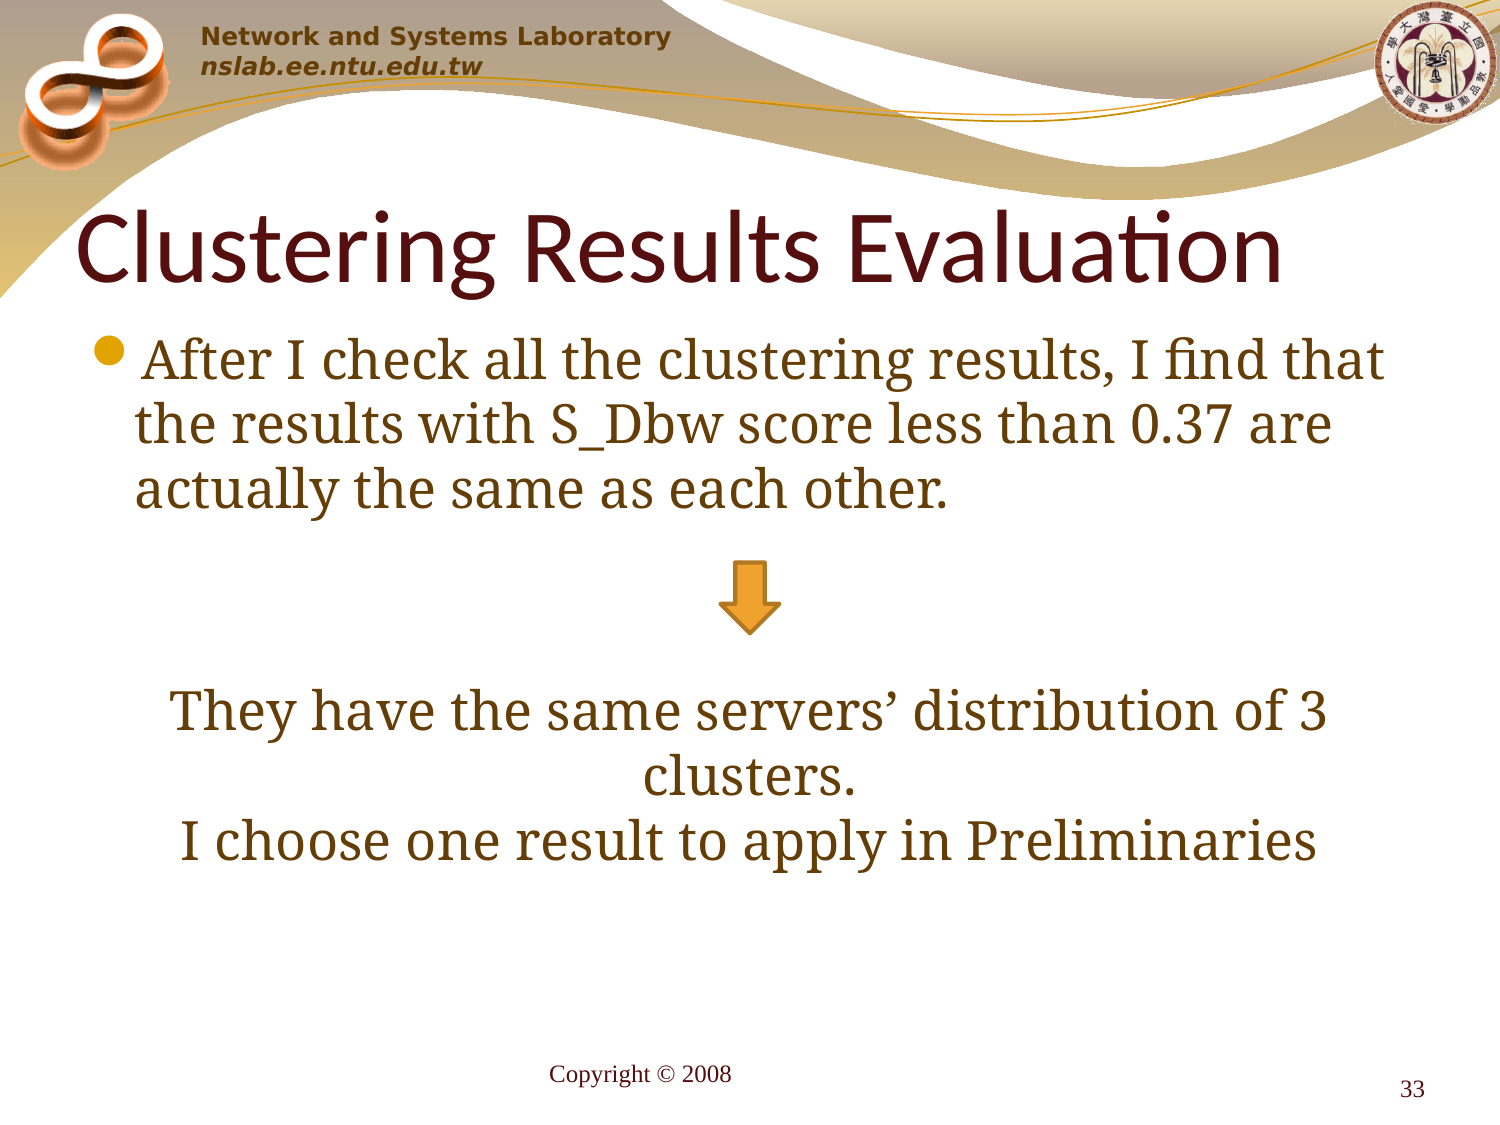

# Clustering Results Evaluation
After I check all the clustering results, I find that the results with S_Dbw score less than 0.37 are actually the same as each other.

They have the same servers’ distribution of 3 clusters.
I choose one result to apply in Preliminaries
Copyright © 2008
33